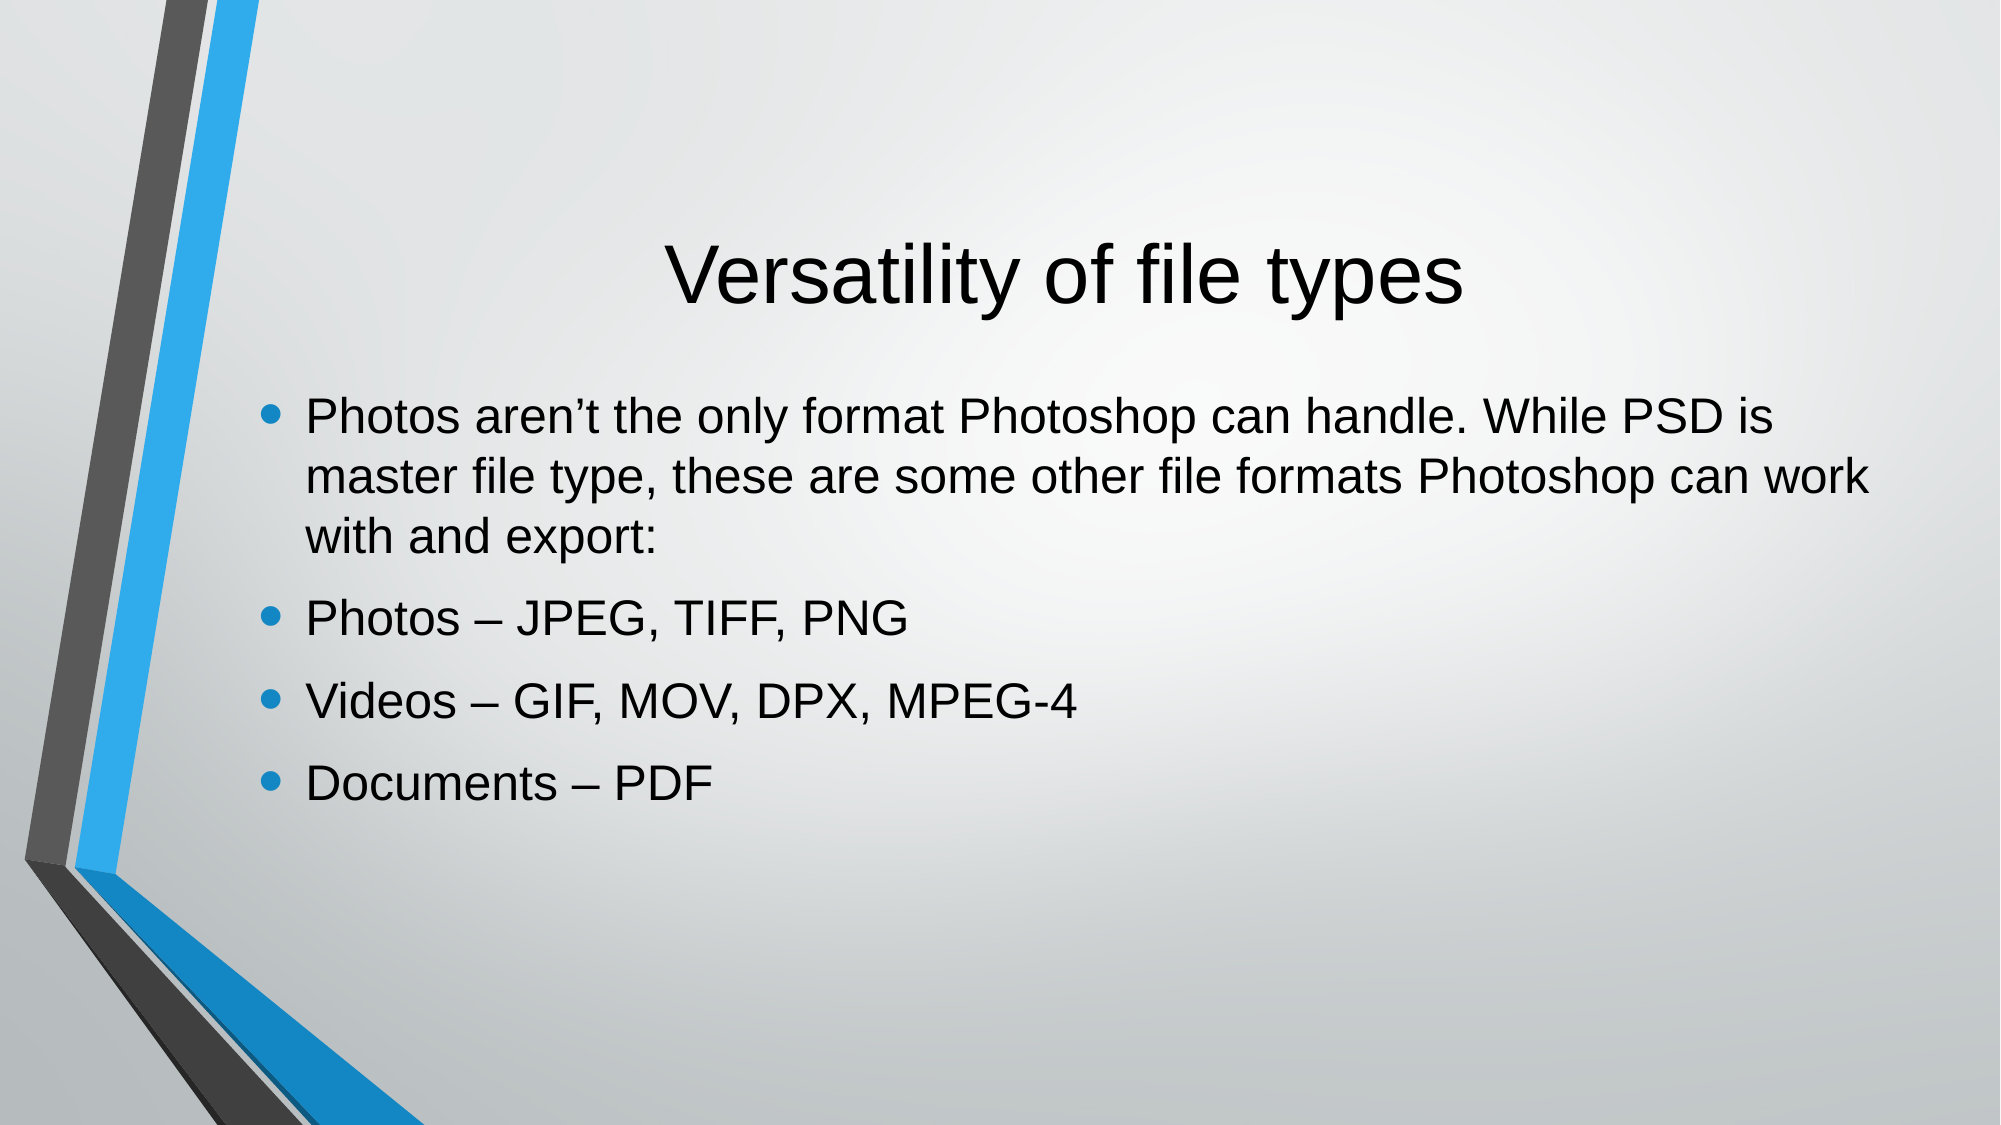

# Versatility of file types
Photos aren’t the only format Photoshop can handle. While PSD is master file type, these are some other file formats Photoshop can work with and export:
Photos – JPEG, TIFF, PNG
Videos – GIF, MOV, DPX, MPEG-4
Documents – PDF